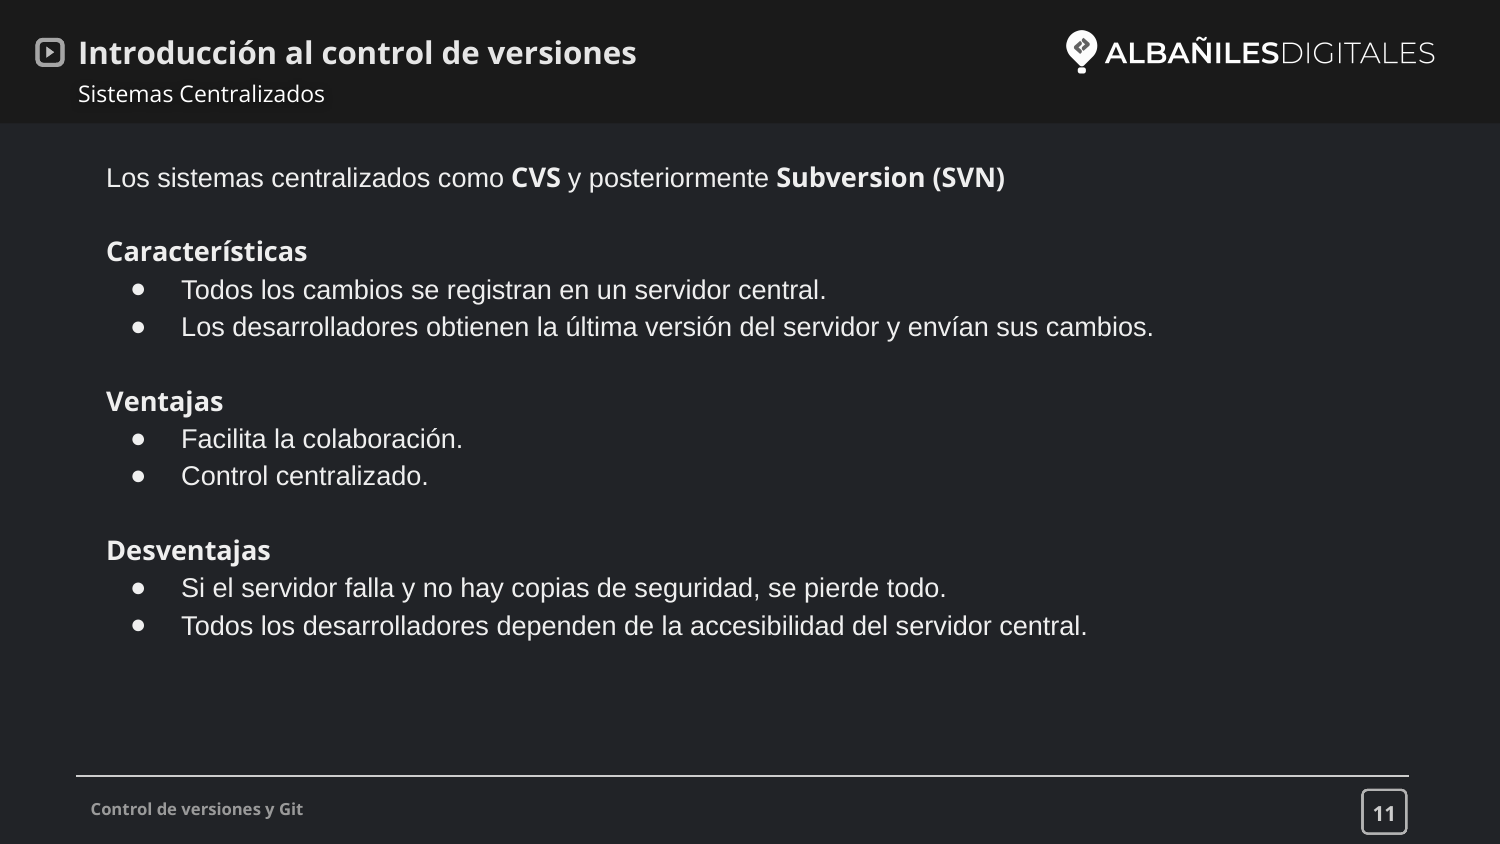

# Introducción al control de versiones
Sistemas Centralizados
Los sistemas centralizados como CVS y posteriormente Subversion (SVN)

Características
Todos los cambios se registran en un servidor central.
Los desarrolladores obtienen la última versión del servidor y envían sus cambios.

Ventajas
Facilita la colaboración.
Control centralizado.

Desventajas
Si el servidor falla y no hay copias de seguridad, se pierde todo.
Todos los desarrolladores dependen de la accesibilidad del servidor central.

11